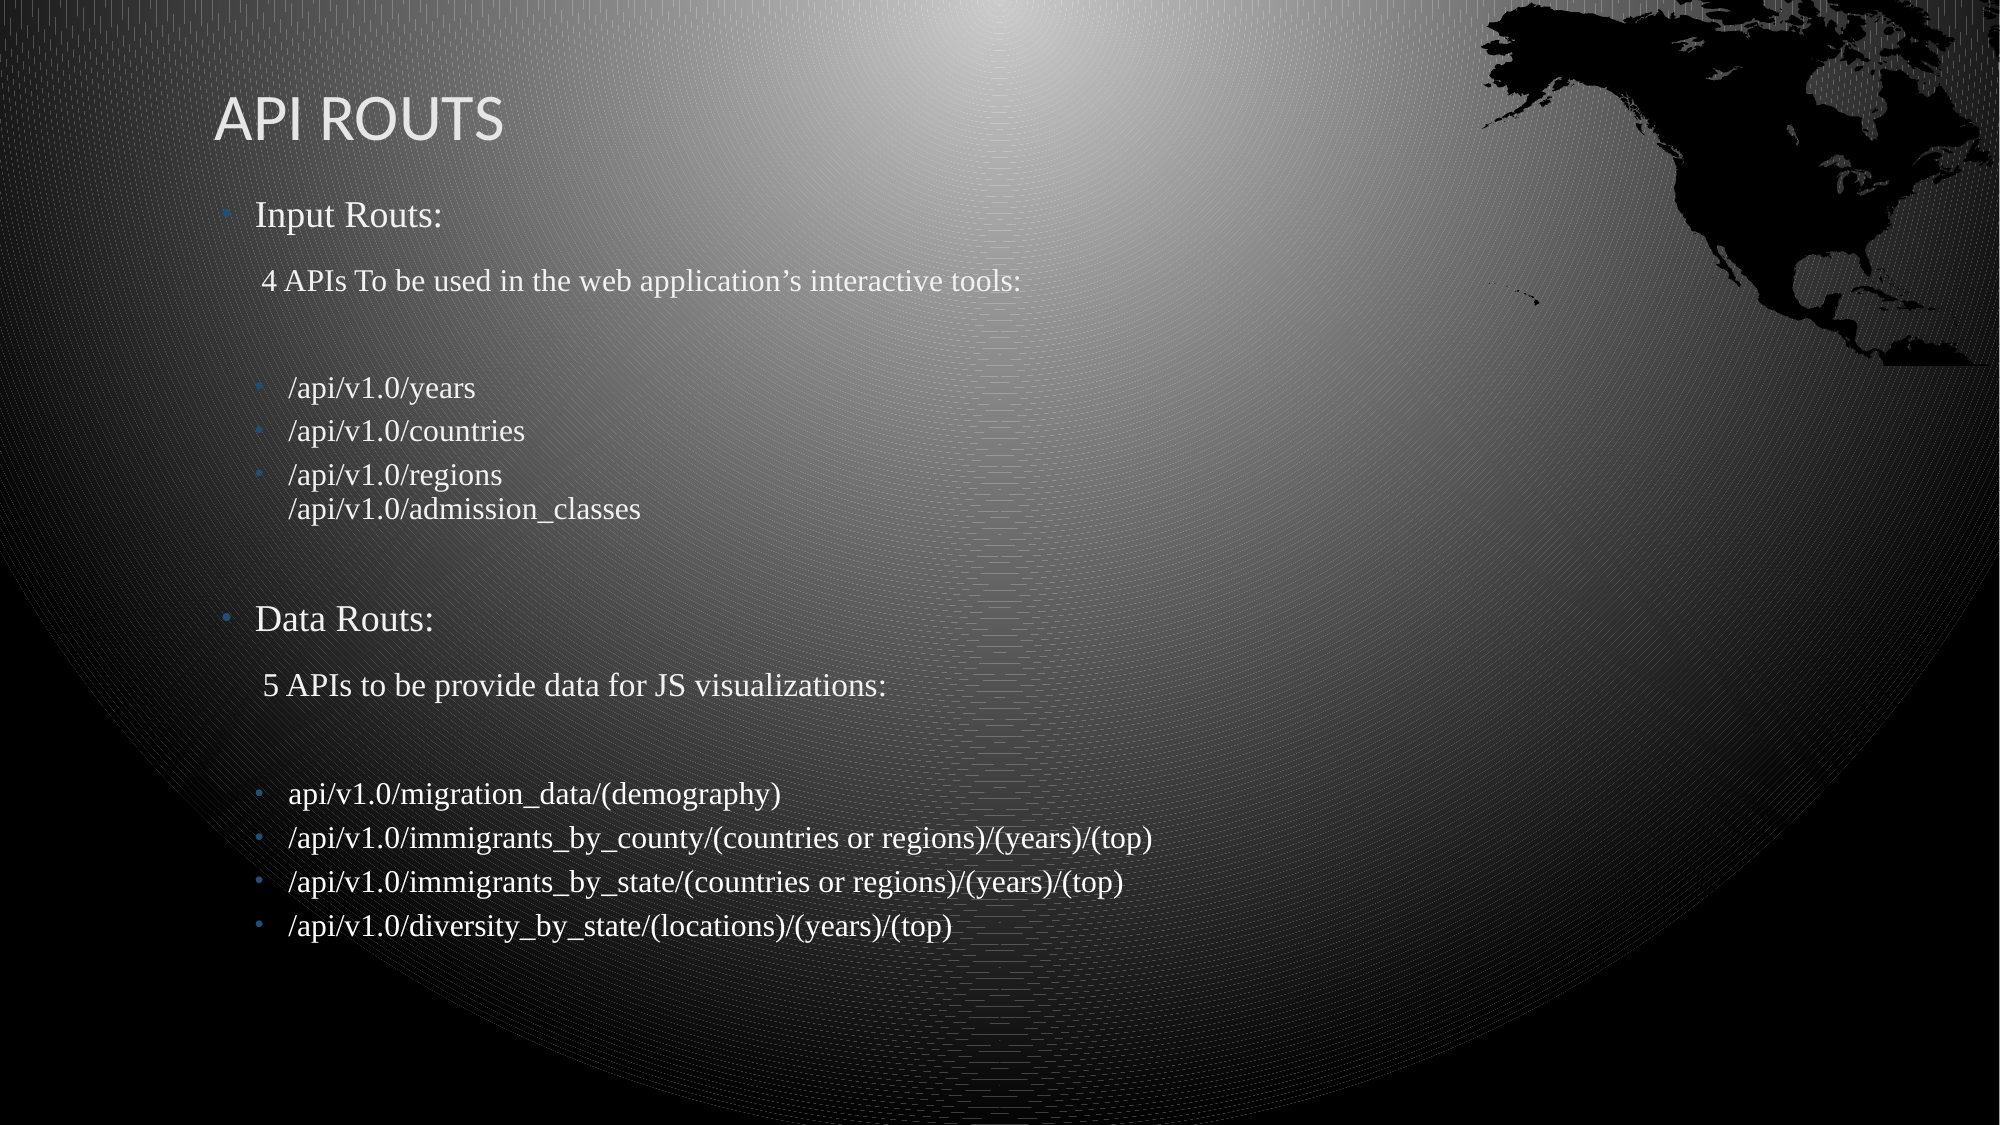

# API Routs
Input Routs:
     4 APIs To be used in the web application’s interactive tools:

/api/v1.0/years
/api/v1.0/countries
/api/v1.0/regions
/api/v1.0/admission_classes

Data Routs:
     5 APIs to be provide data for JS visualizations:

api/v1.0/migration_data/(demography)
/api/v1.0/immigrants_by_county/(countries or regions)/(years)/(top)
/api/v1.0/immigrants_by_state/(countries or regions)/(years)/(top)
/api/v1.0/diversity_by_state/(locations)/(years)/(top)